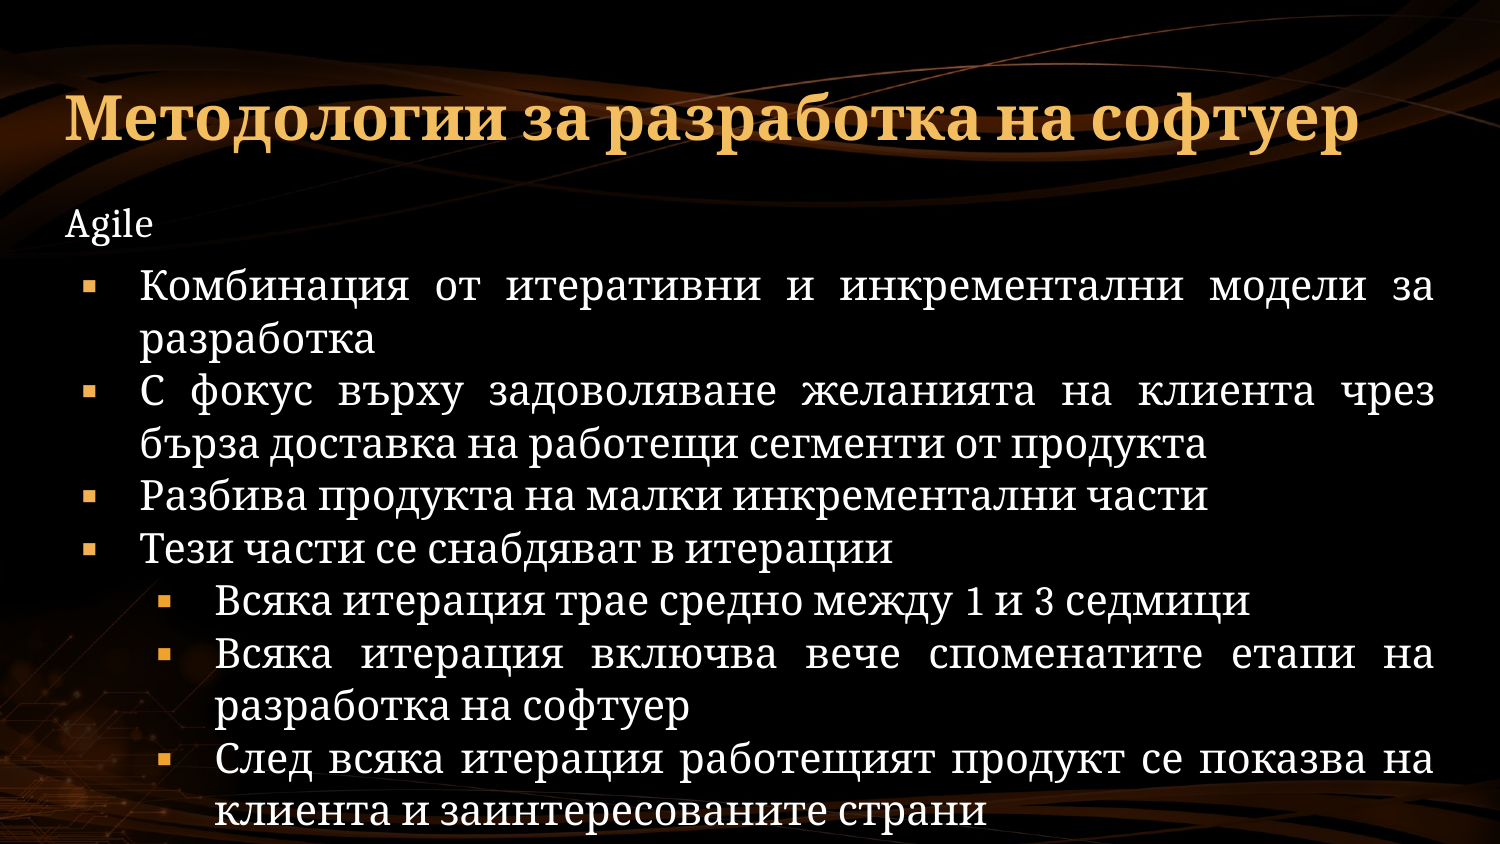

# Методологии за разработка на софтуер
Agile
Комбинация от итеративни и инкрементални модели за разработка
С фокус върху задоволяване желанията на клиента чрез бърза доставка на работещи сегменти от продукта
Разбива продукта на малки инкрементални части
Тези части се снабдяват в итерации
Всяка итерация трае средно между 1 и 3 седмици
Всяка итерация включва вече споменатите етапи на разработка на софтуер
След всяка итерация работещият продукт се показва на клиента и заинтересованите страни